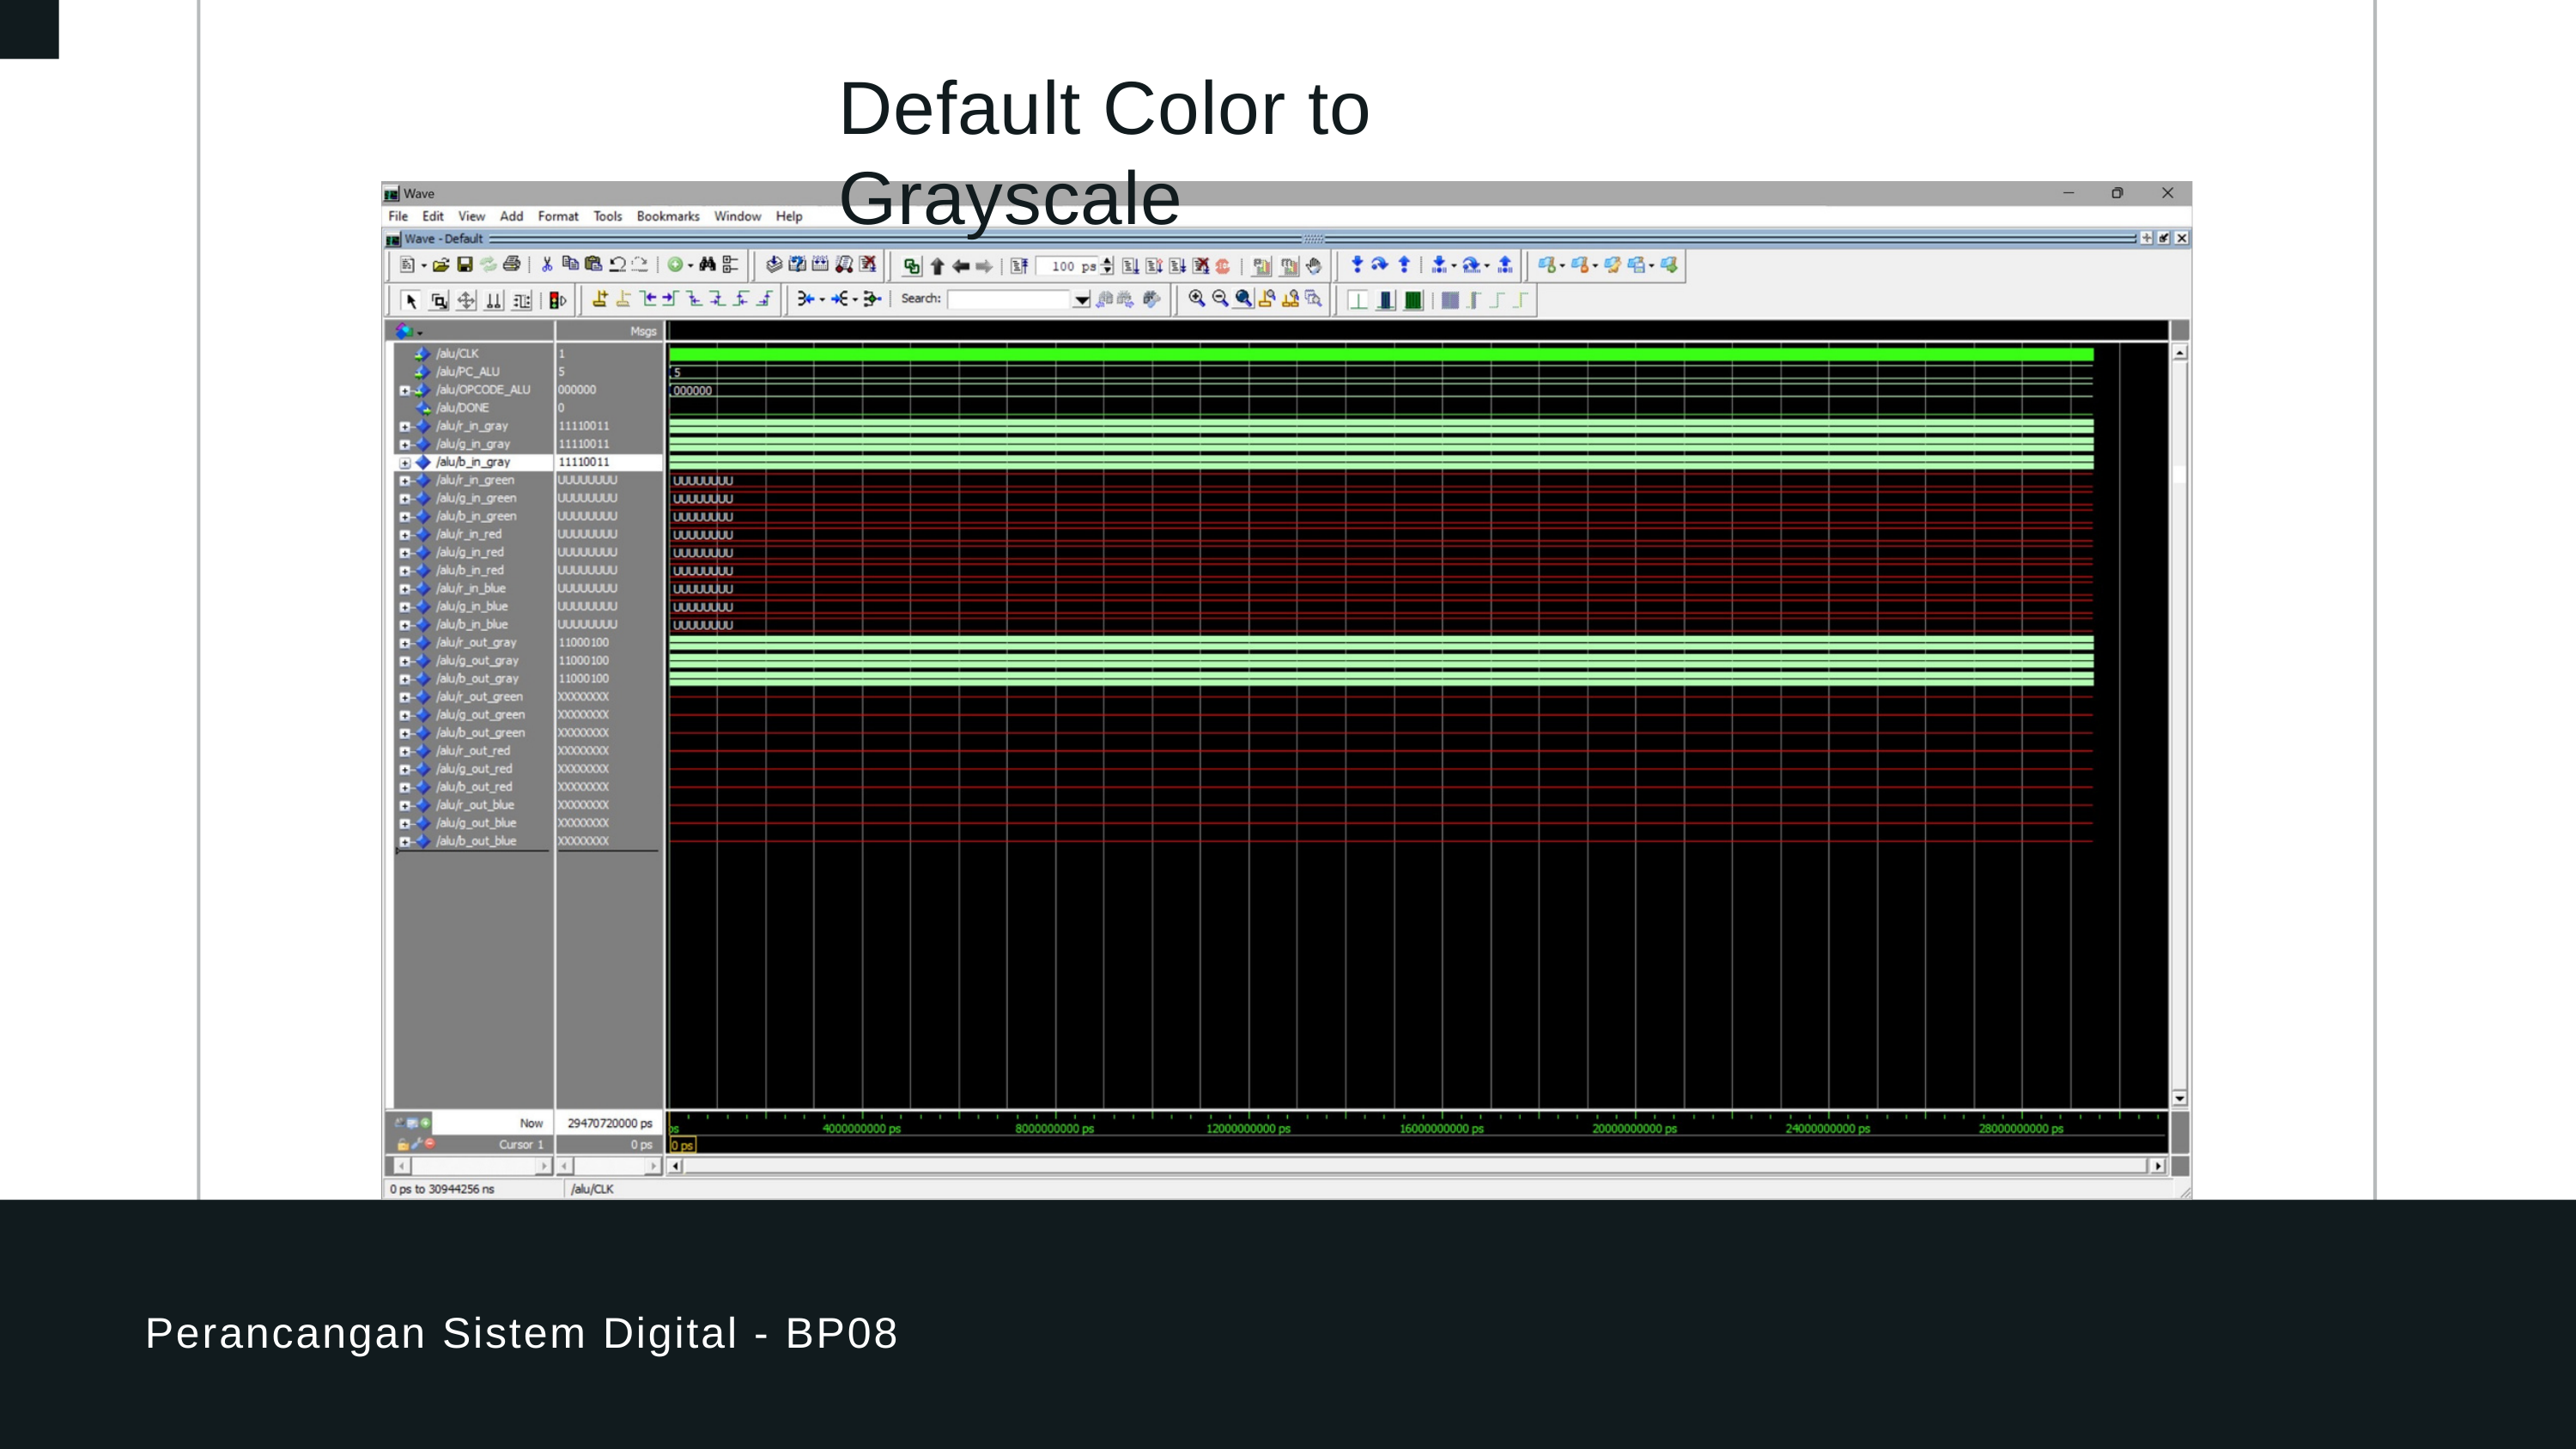

Default Color to Grayscale

Perancangan Sistem Digital - BP08